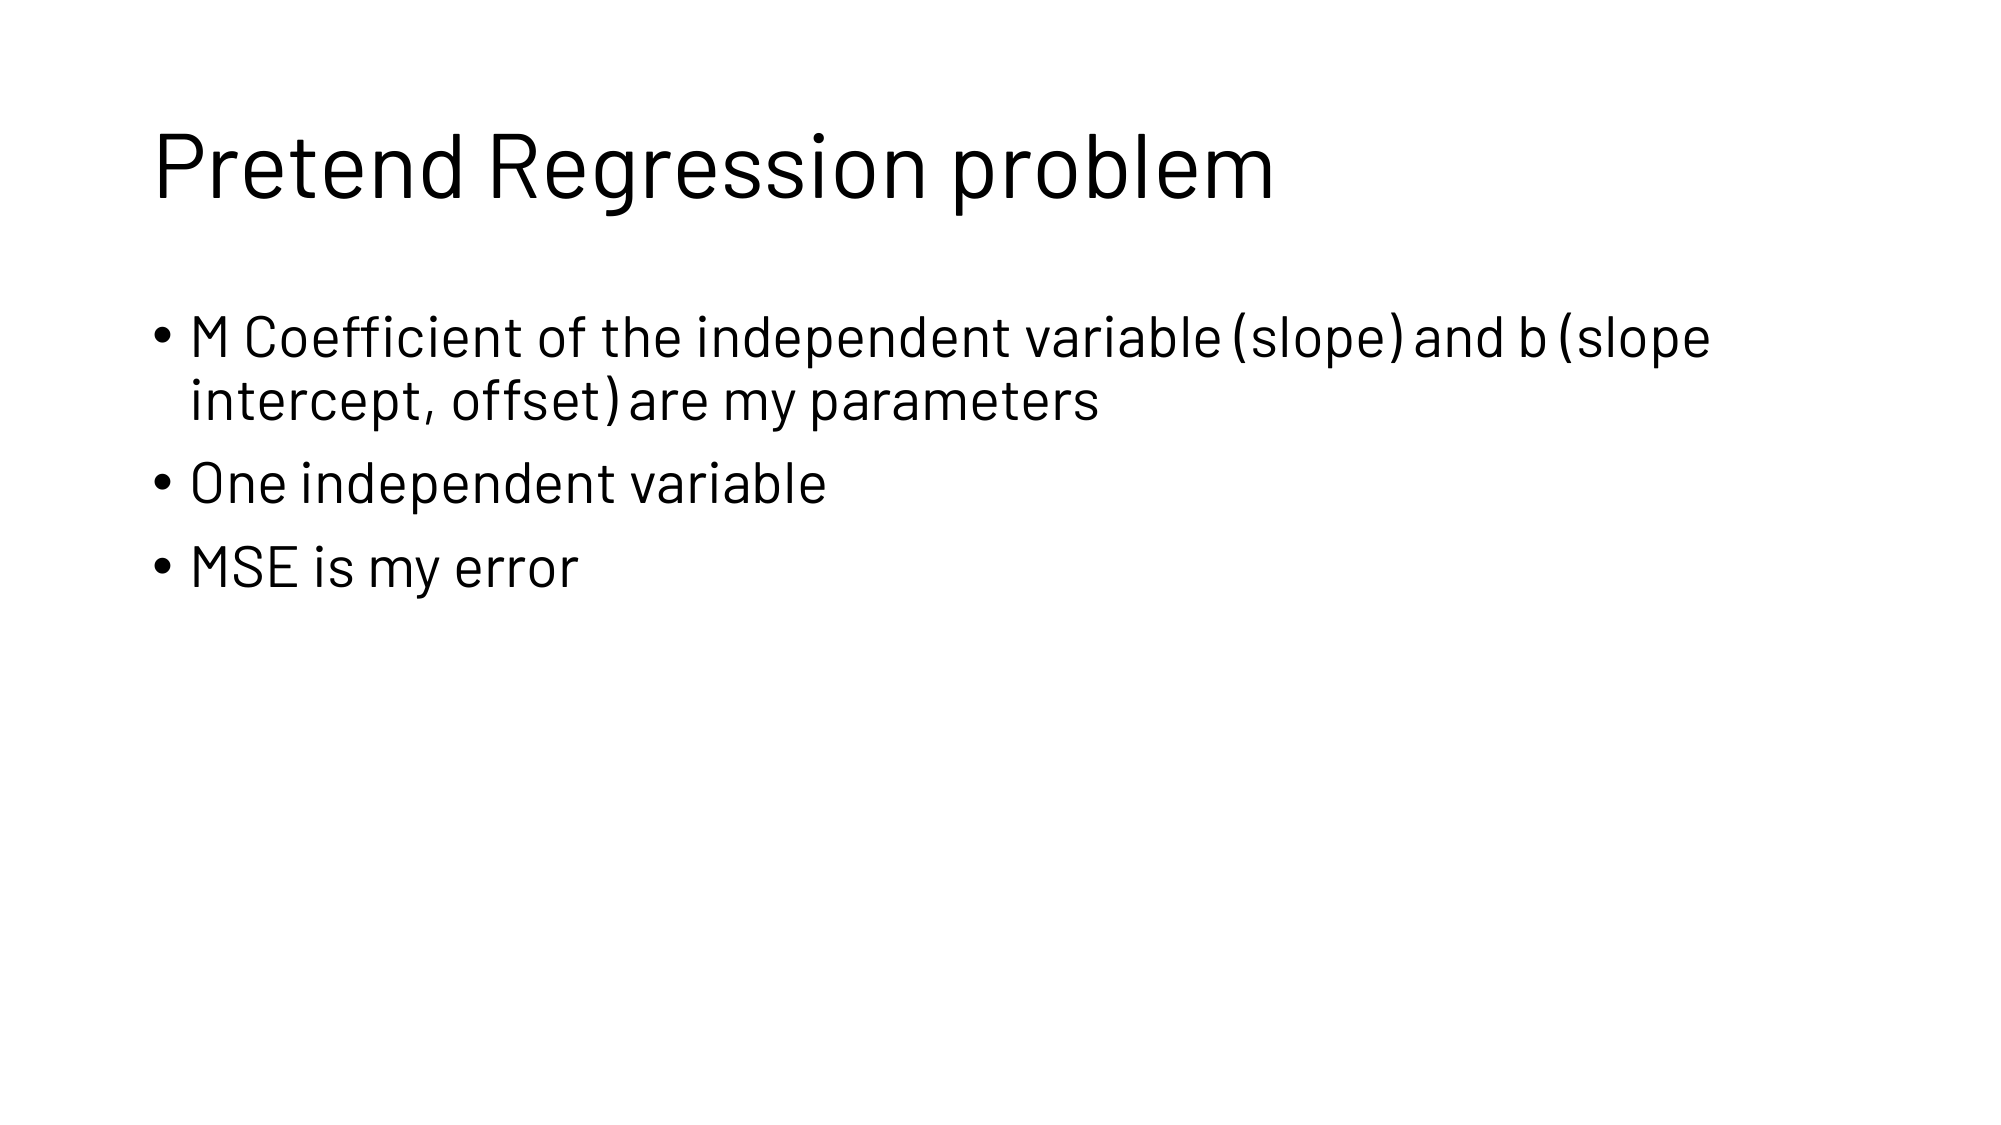

# Pretend Regression problem
M Coefficient of the independent variable (slope) and b (slope intercept, offset) are my parameters
One independent variable
MSE is my error